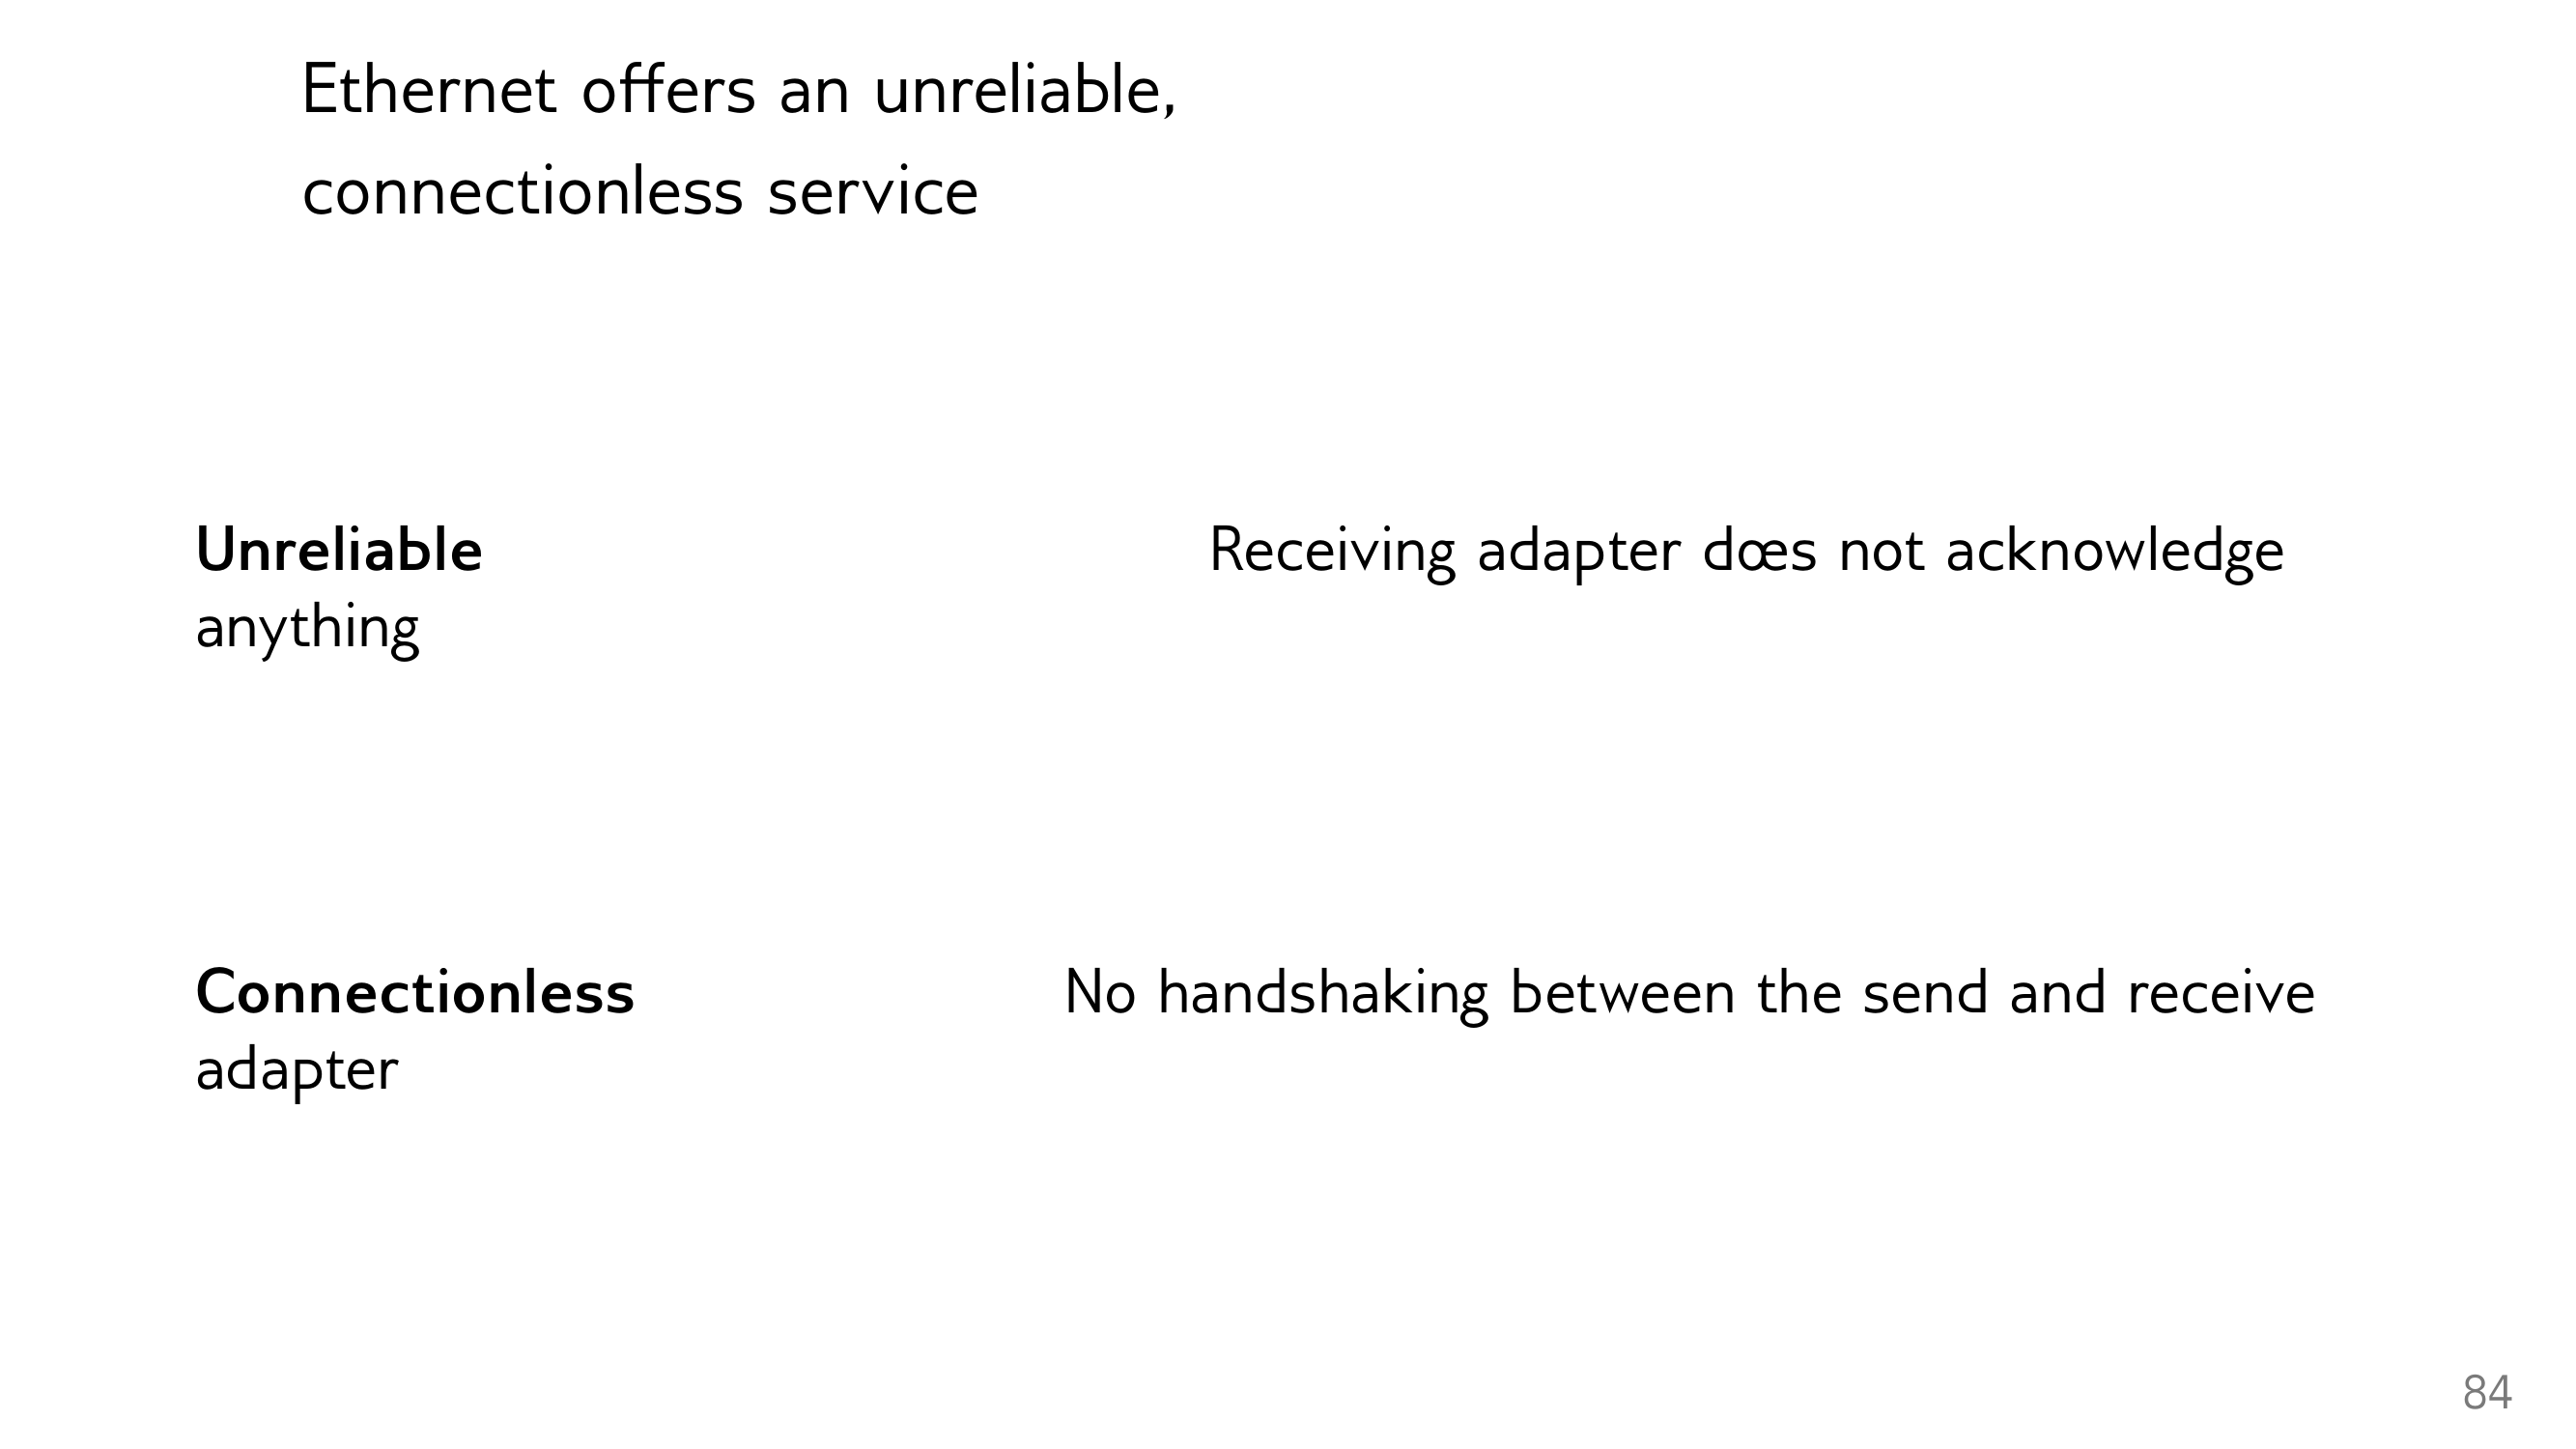

Ethernet offers an unreliable,
connectionless service
Unreliable 					Receiving adapter does not acknowledge anything

Connectionless			No handshaking between the send and receive adapter
84